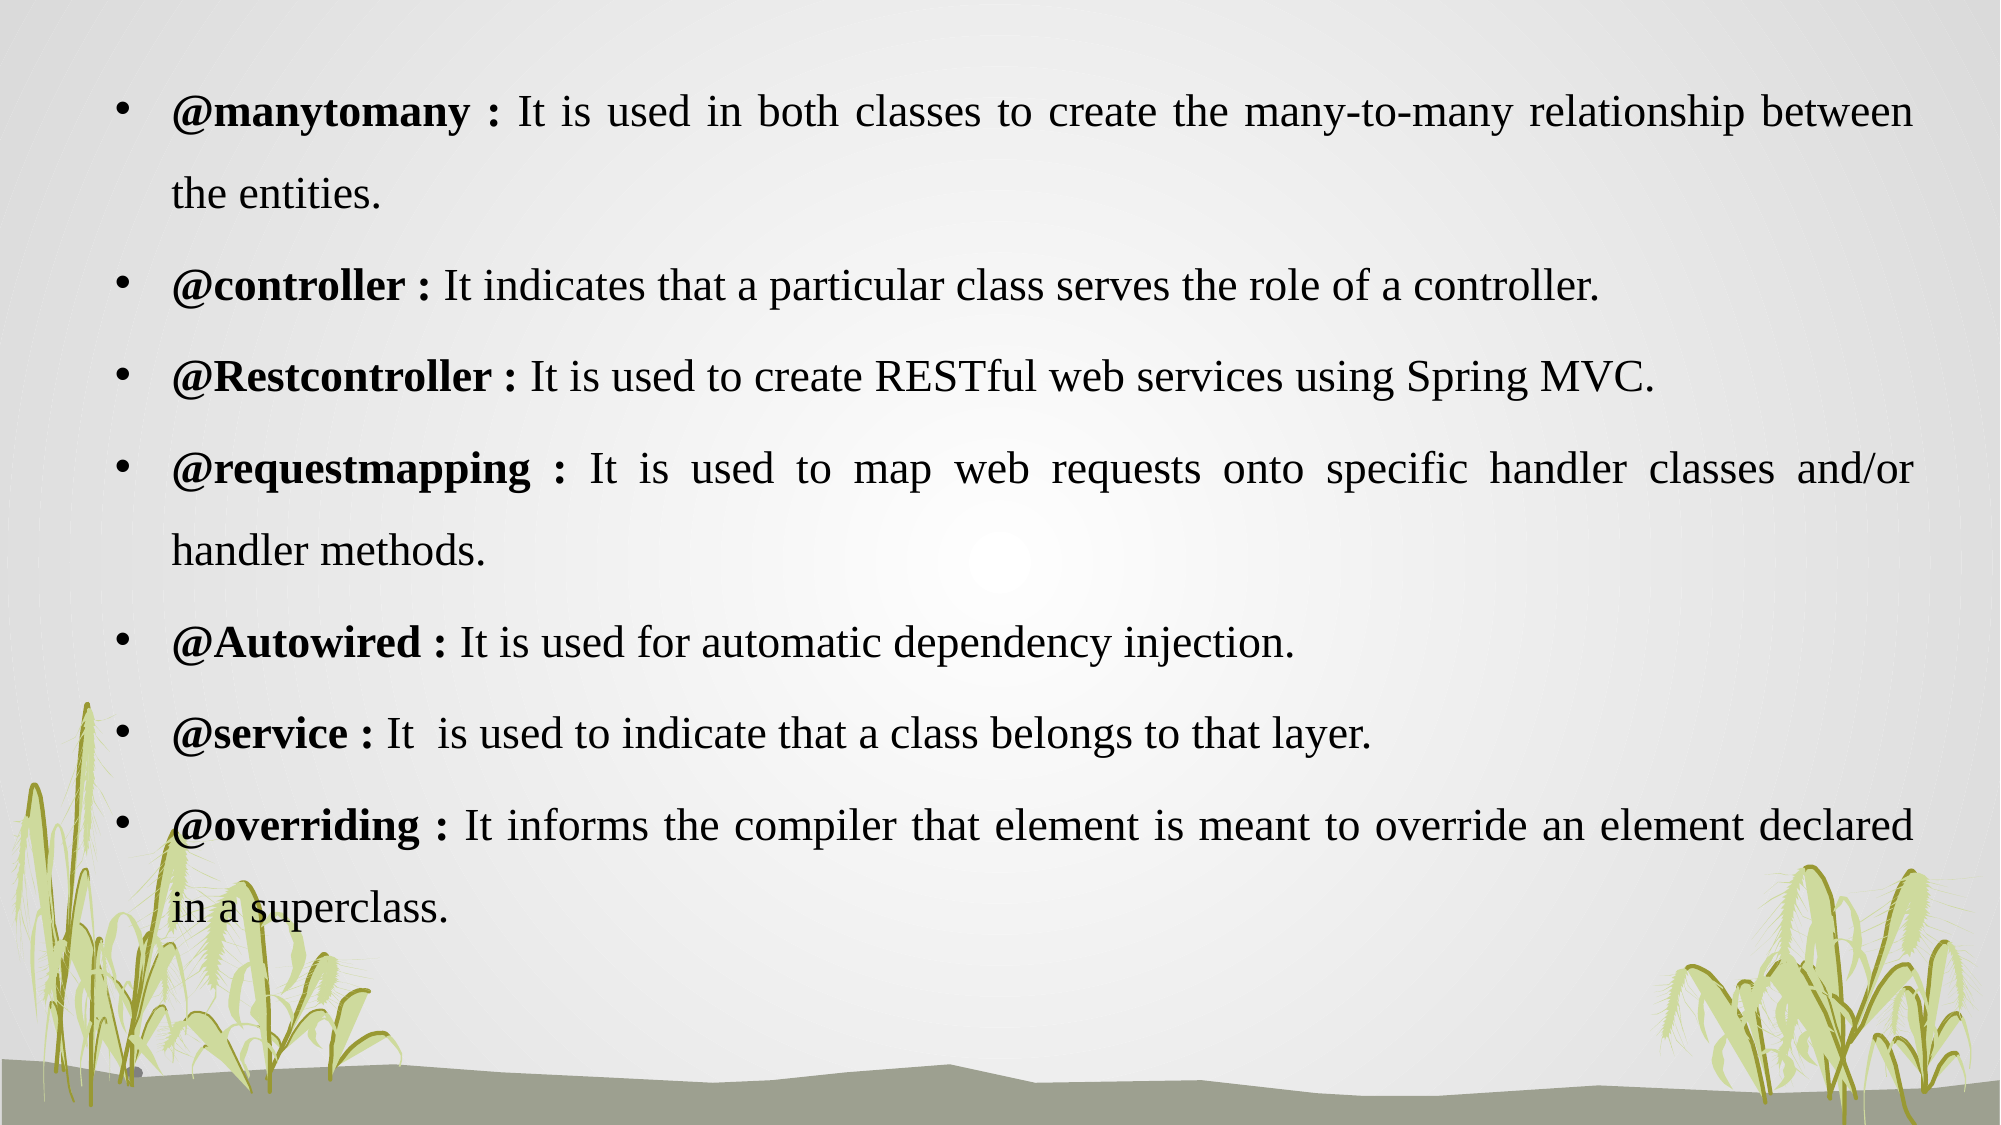

@manytomany : It is used in both classes to create the many-to-many relationship between the entities.
@controller : It indicates that a particular class serves the role of a controller.
@Restcontroller : It is used to create RESTful web services using Spring MVC.
@requestmapping : It is used to map web requests onto specific handler classes and/or handler methods.
@Autowired : It is used for automatic dependency injection.
@service : It  is used to indicate that a class belongs to that layer.
@overriding : It informs the compiler that element is meant to override an element declared in a superclass.